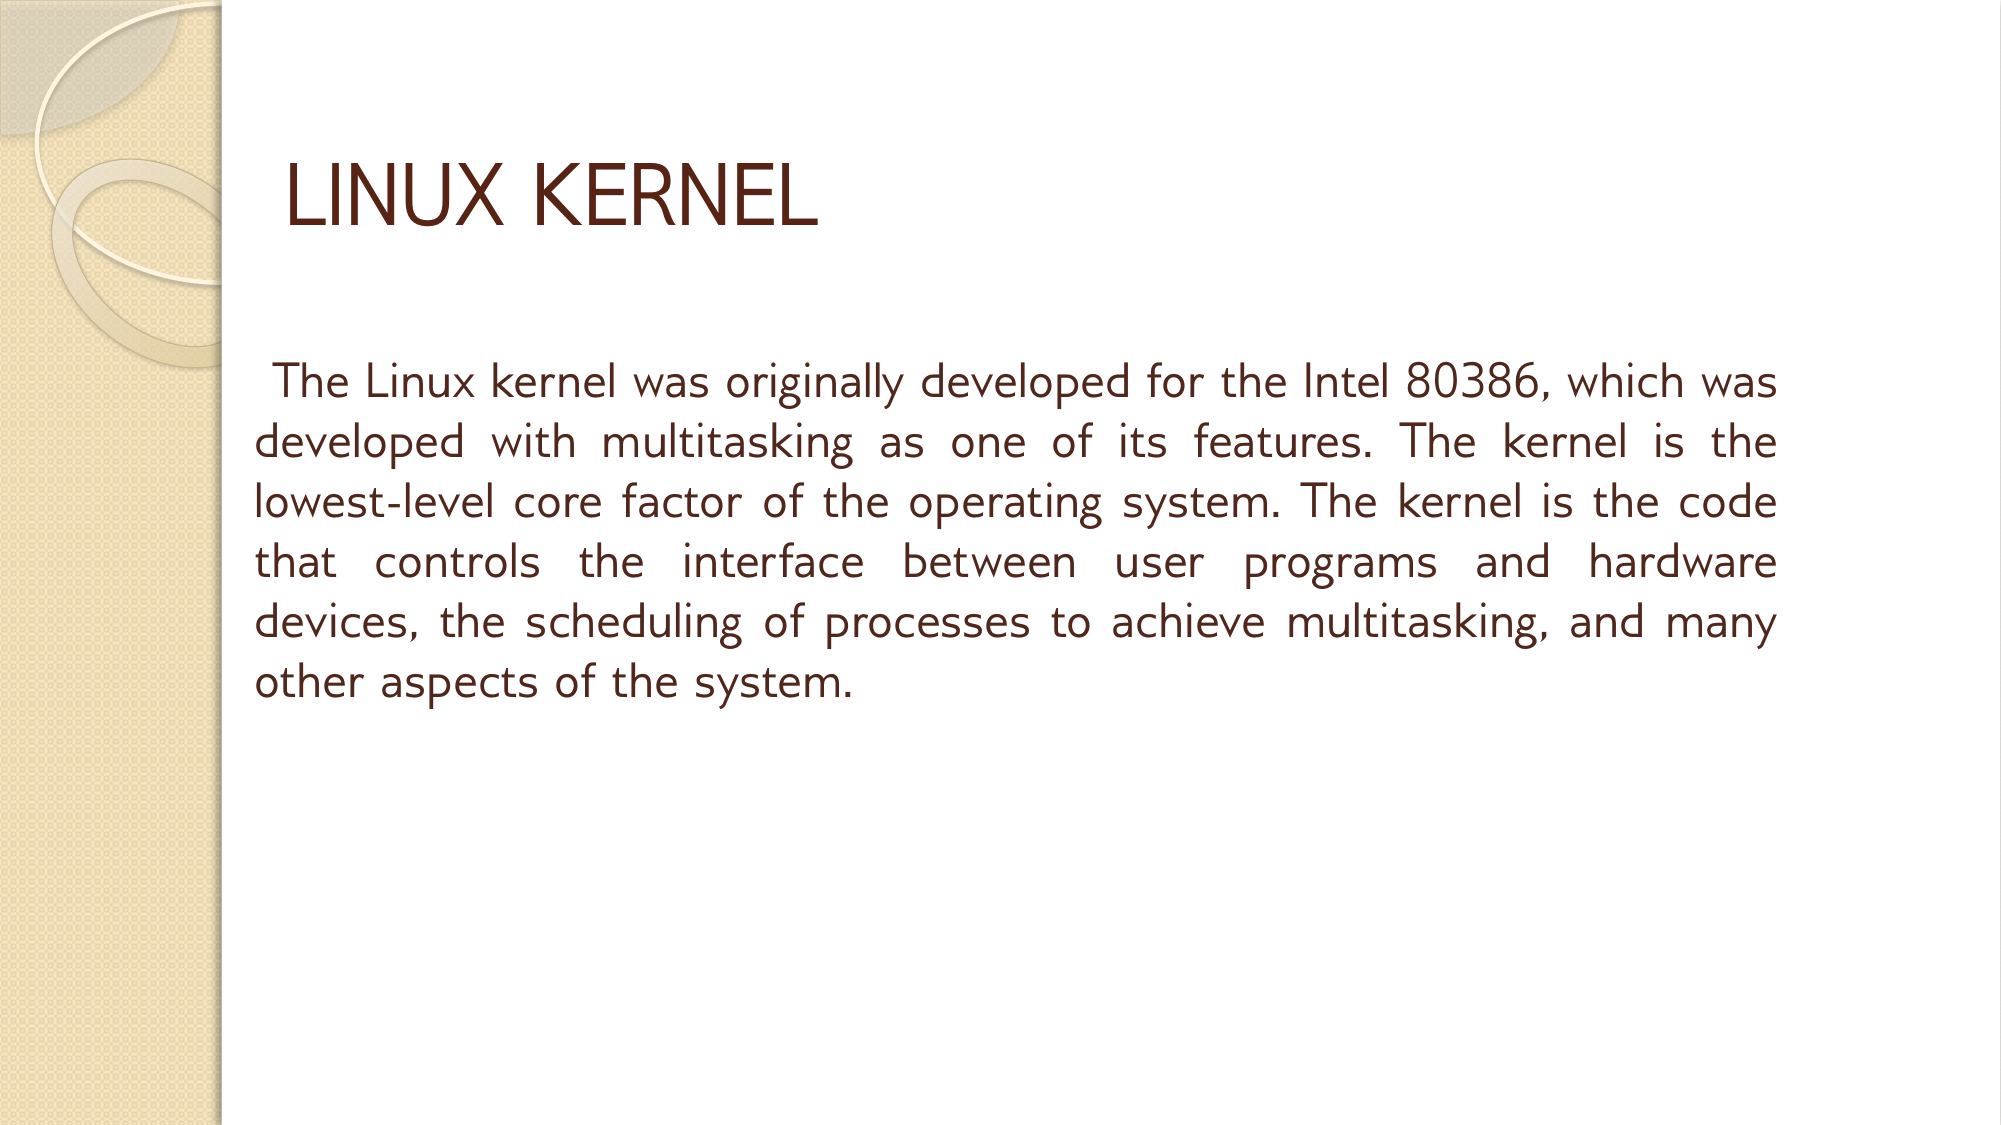

# LINUX KERNEL

      The Linux kernel was originally developed for the Intel 80386, which was developed with multitasking as one of its features. The kernel is the lowest-level core factor of the operating system. The kernel is the code that controls the interface between user programs and hardware devices, the scheduling of processes to achieve multitasking, and many other aspects of the system.